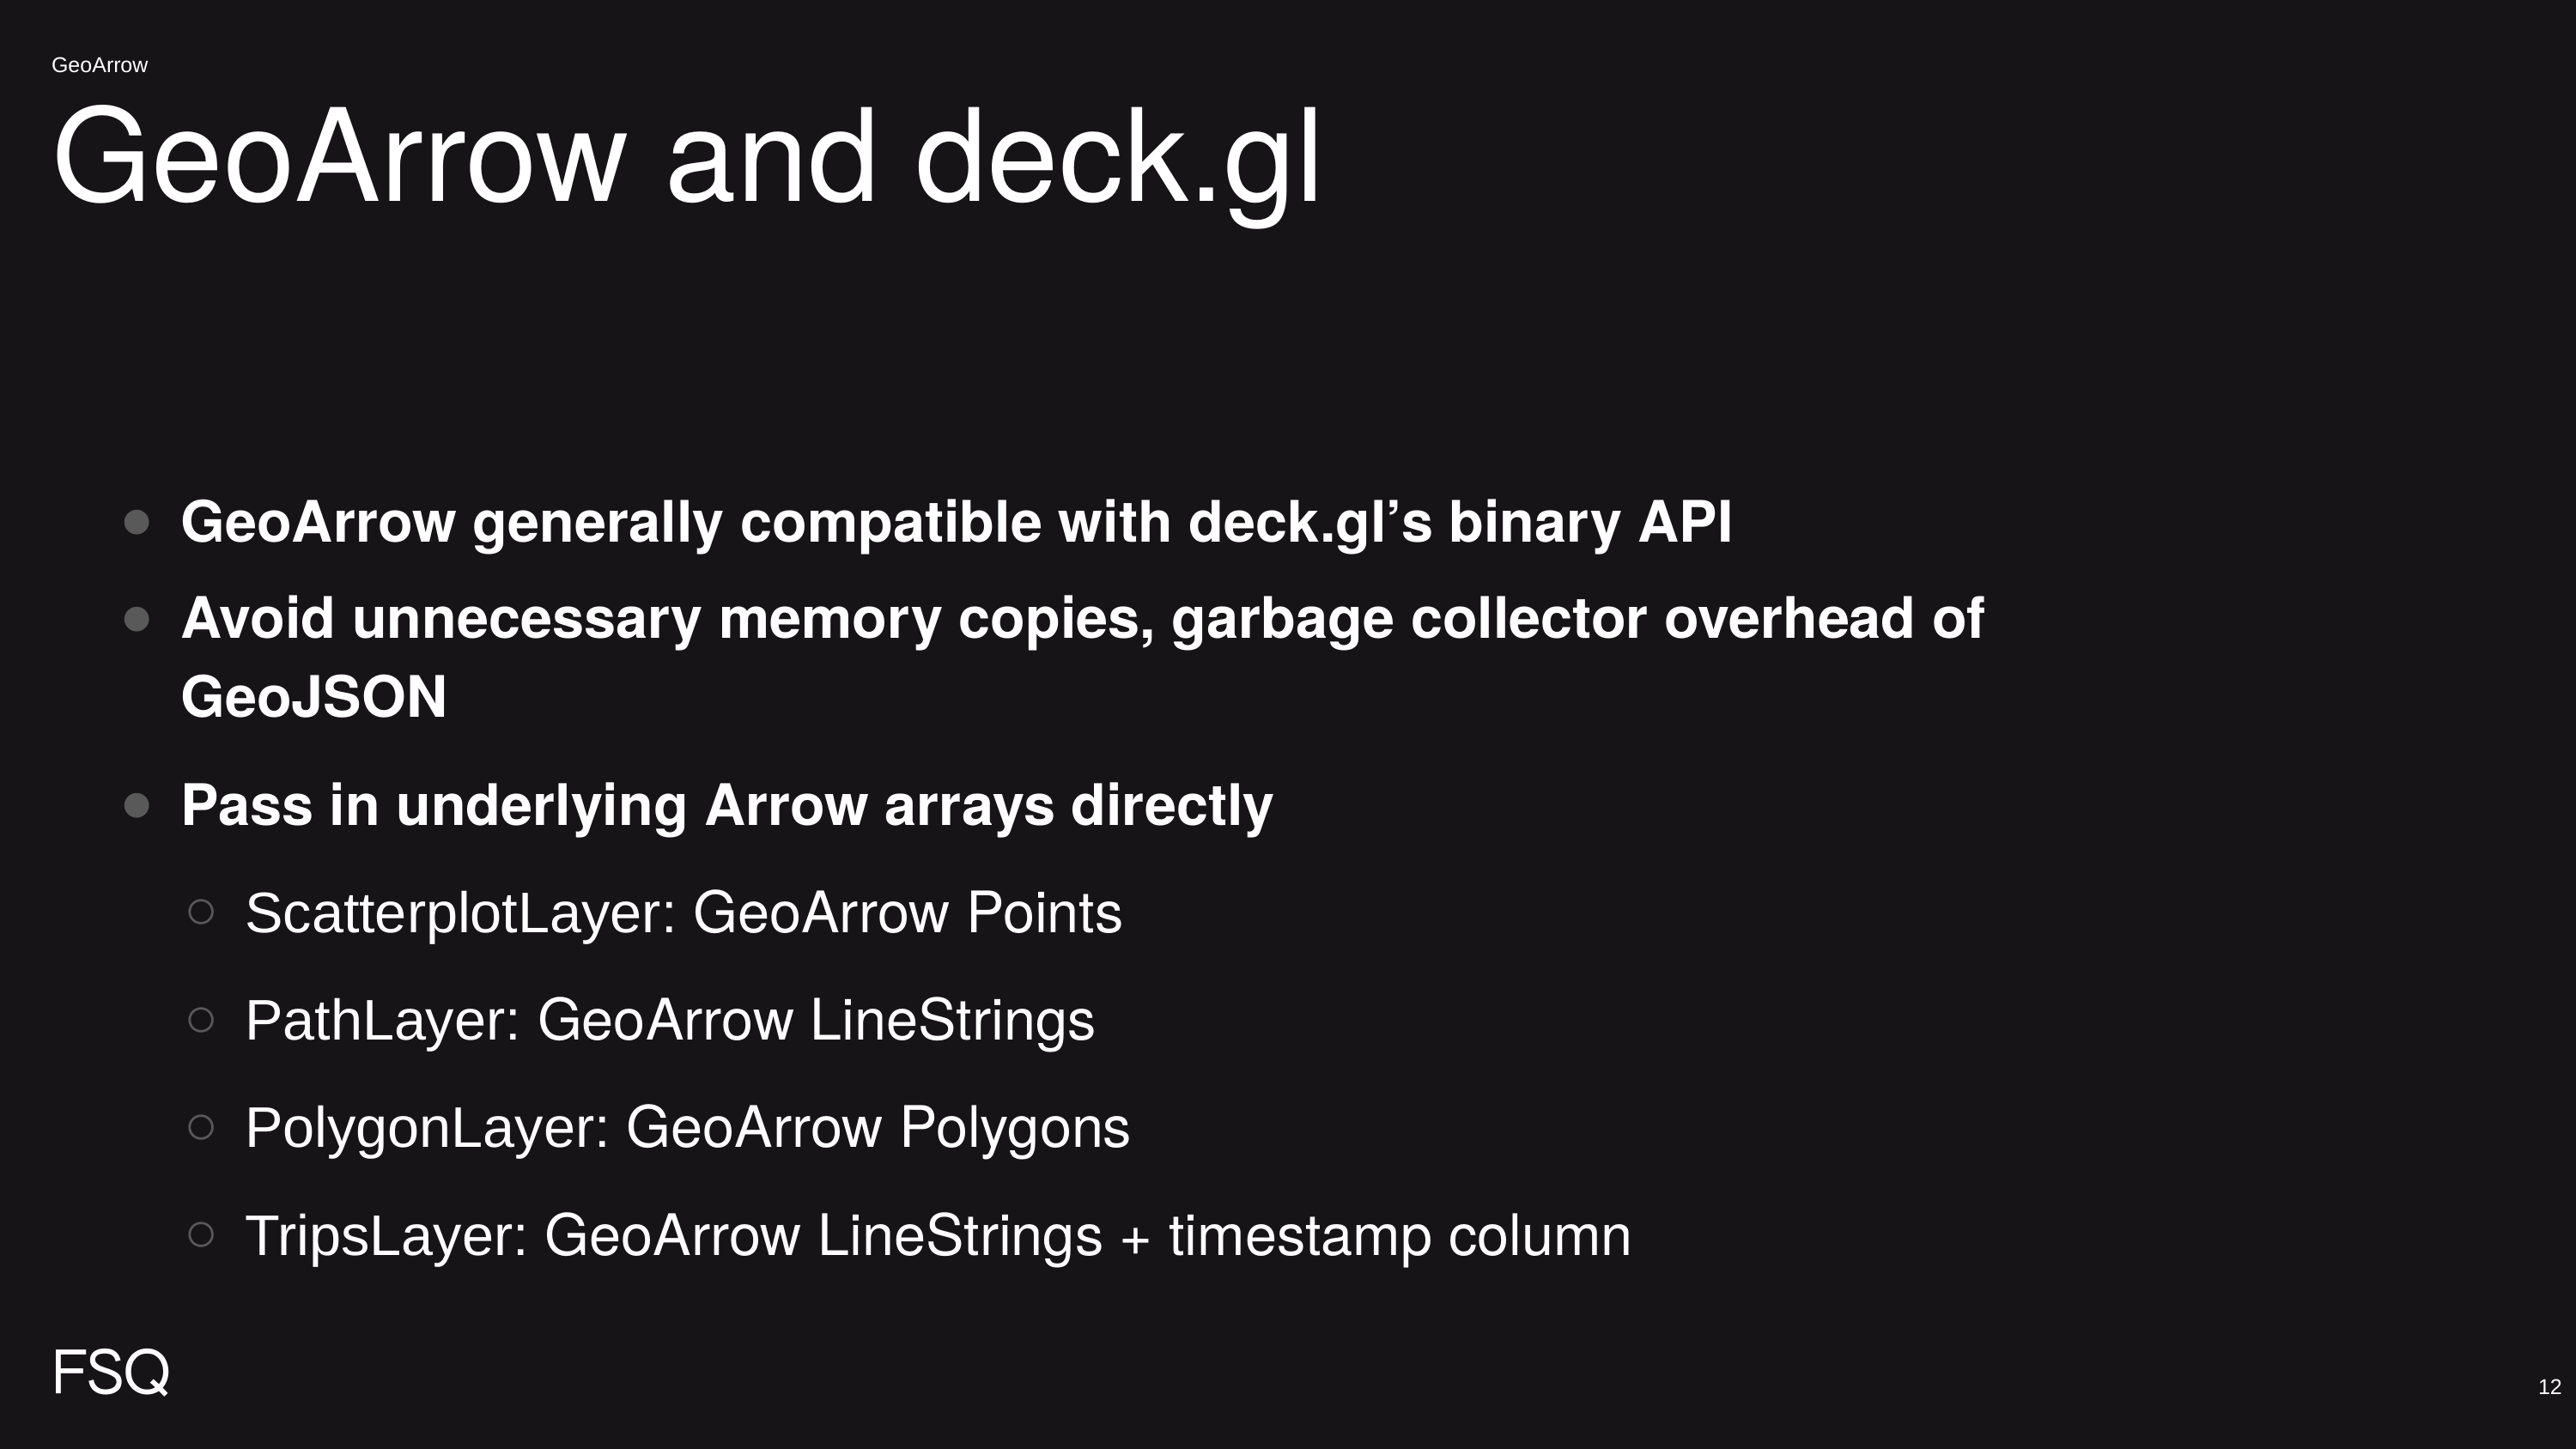

GeoArrow
# GeoArrow and deck.gl
GeoArrow generally compatible with deck.gl’s binary API
Avoid unnecessary memory copies, garbage collector overhead of GeoJSON
Pass in underlying Arrow arrays directly
ScatterplotLayer: GeoArrow Points
PathLayer: GeoArrow LineStrings
PolygonLayer: GeoArrow Polygons
TripsLayer: GeoArrow LineStrings + timestamp column